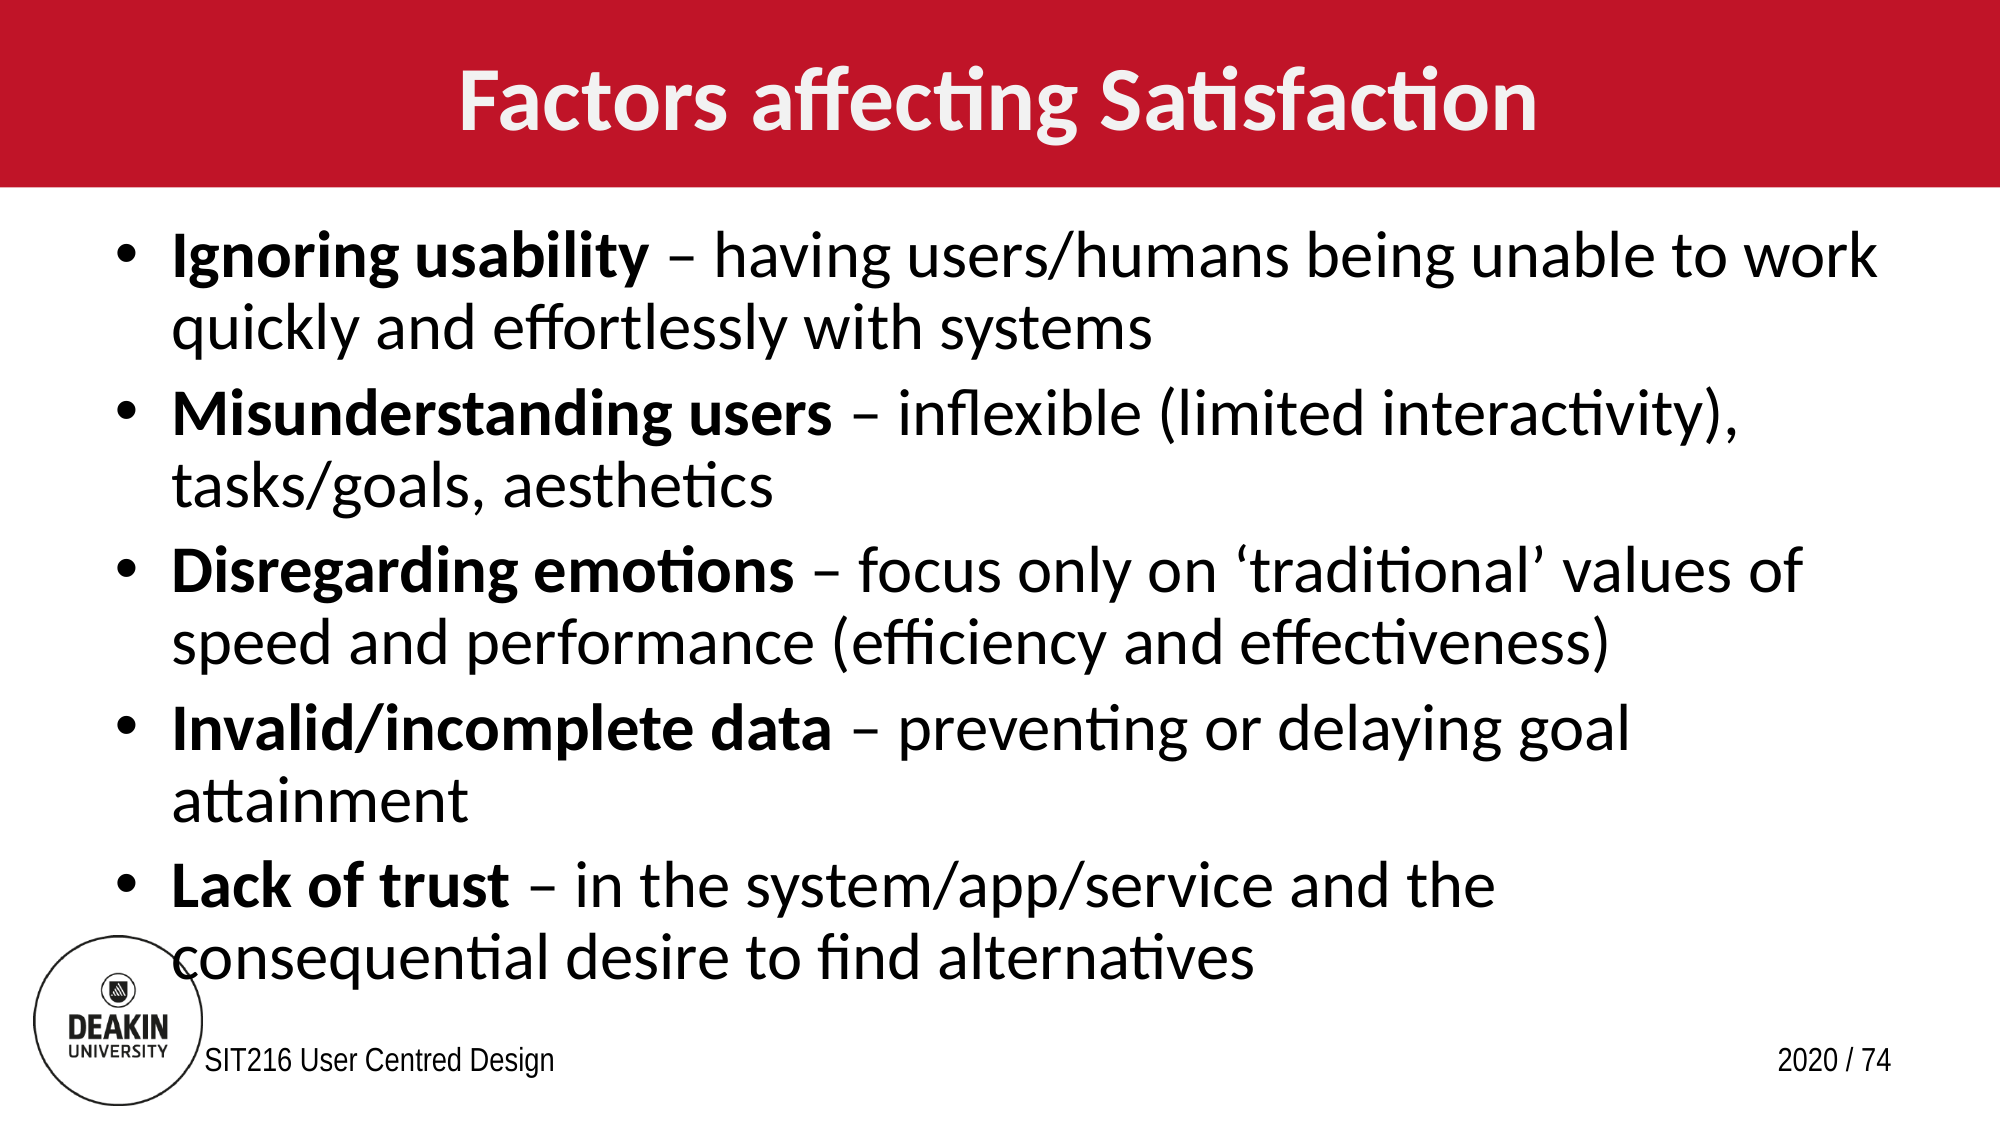

# Factors affecting Satisfaction
Ignoring usability – having users/humans being unable to work quickly and effortlessly with systems
Misunderstanding users – inflexible (limited interactivity), tasks/goals, aesthetics
Disregarding emotions – focus only on ‘traditional’ values of speed and performance (efficiency and effectiveness)
Invalid/incomplete data – preventing or delaying goal attainment
Lack of trust – in the system/app/service and the consequential desire to find alternatives